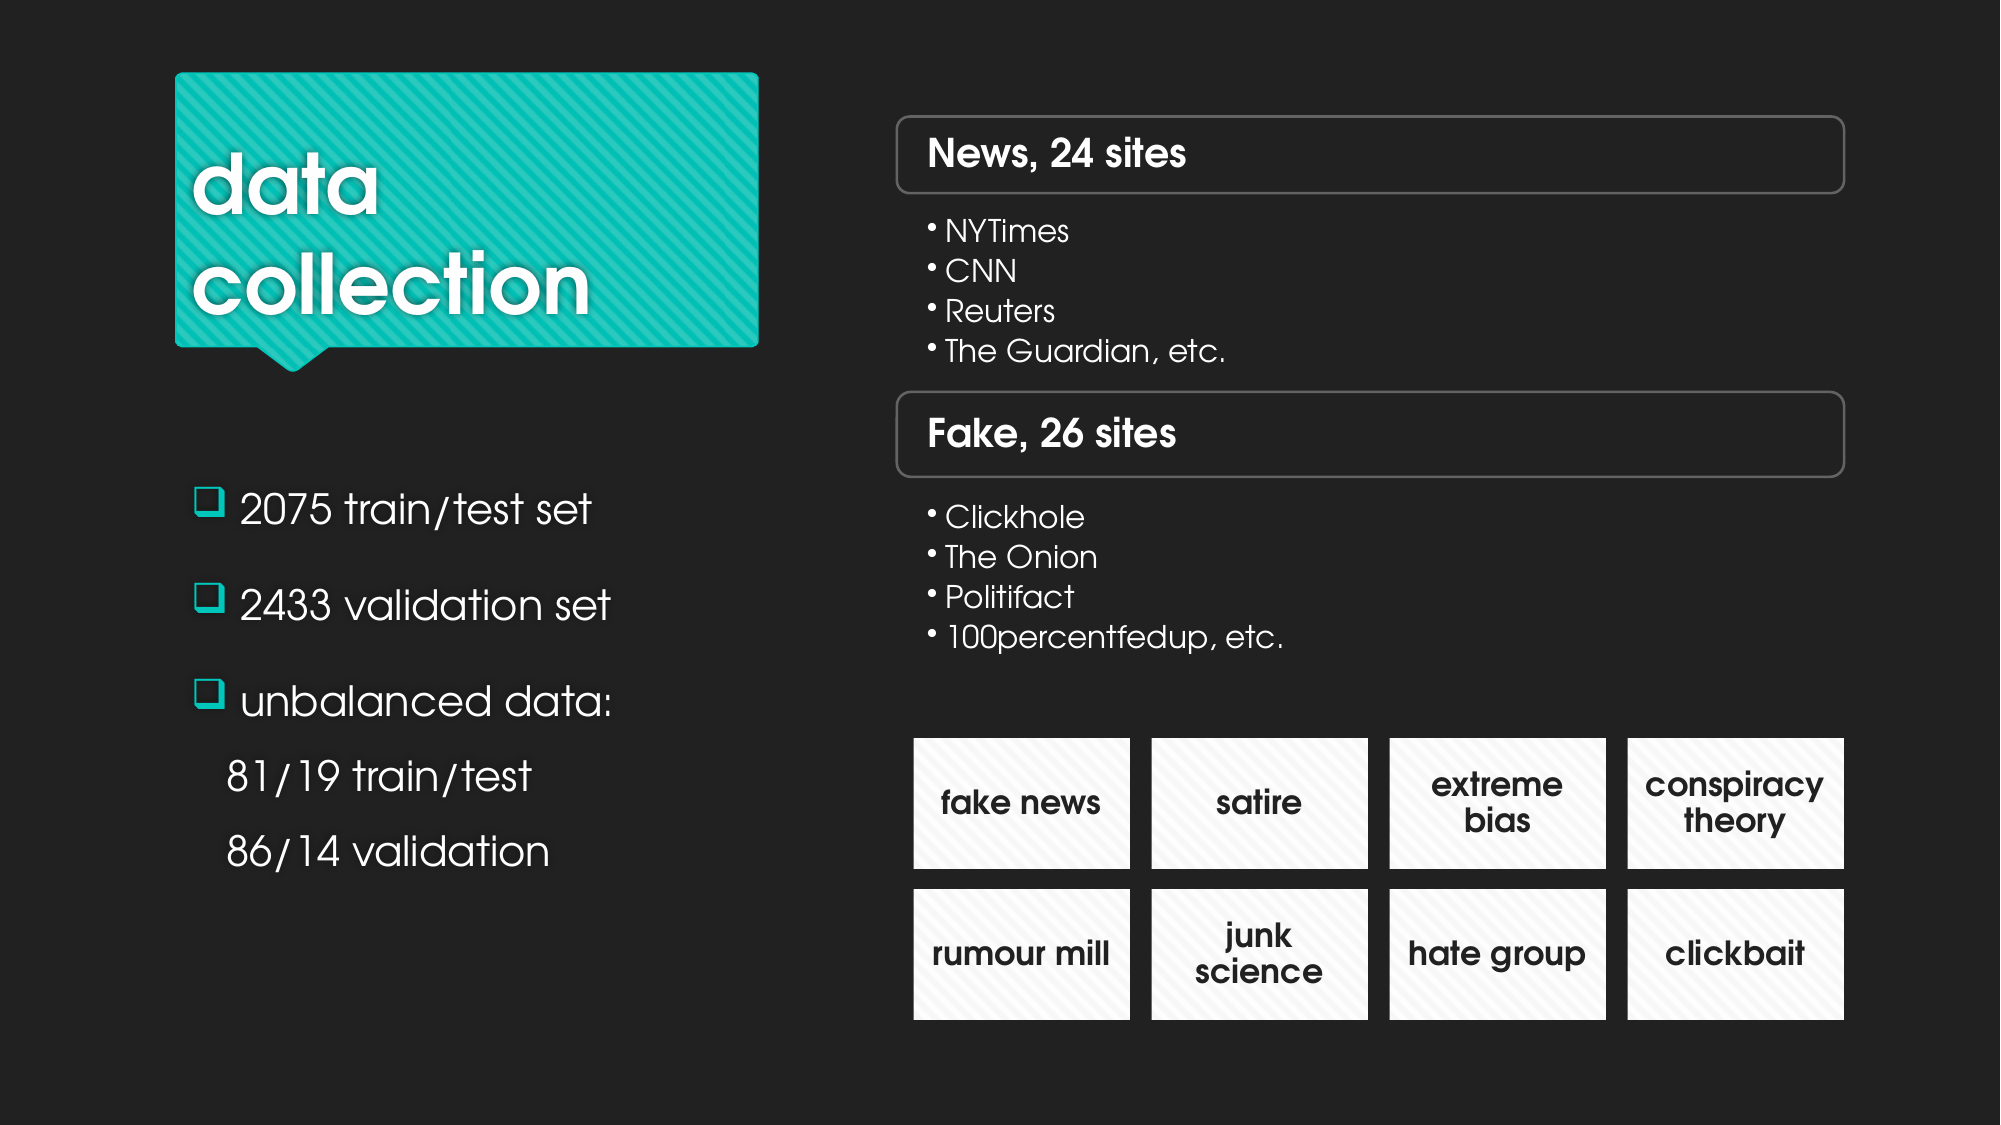

# data collection
 News, 24 sites
NYTimes
CNN
Reuters
The Guardian, etc.
 Fake, 26 sites
Clickhole
The Onion
Politifact
100percentfedup, etc.
 2075 train/test set
 2433 validation set
 unbalanced data:     81/19 train/test          86/14 validation

fake news
satire
extreme bias
conspiracy theory
rumour mill
junk science
hate group
clickbait